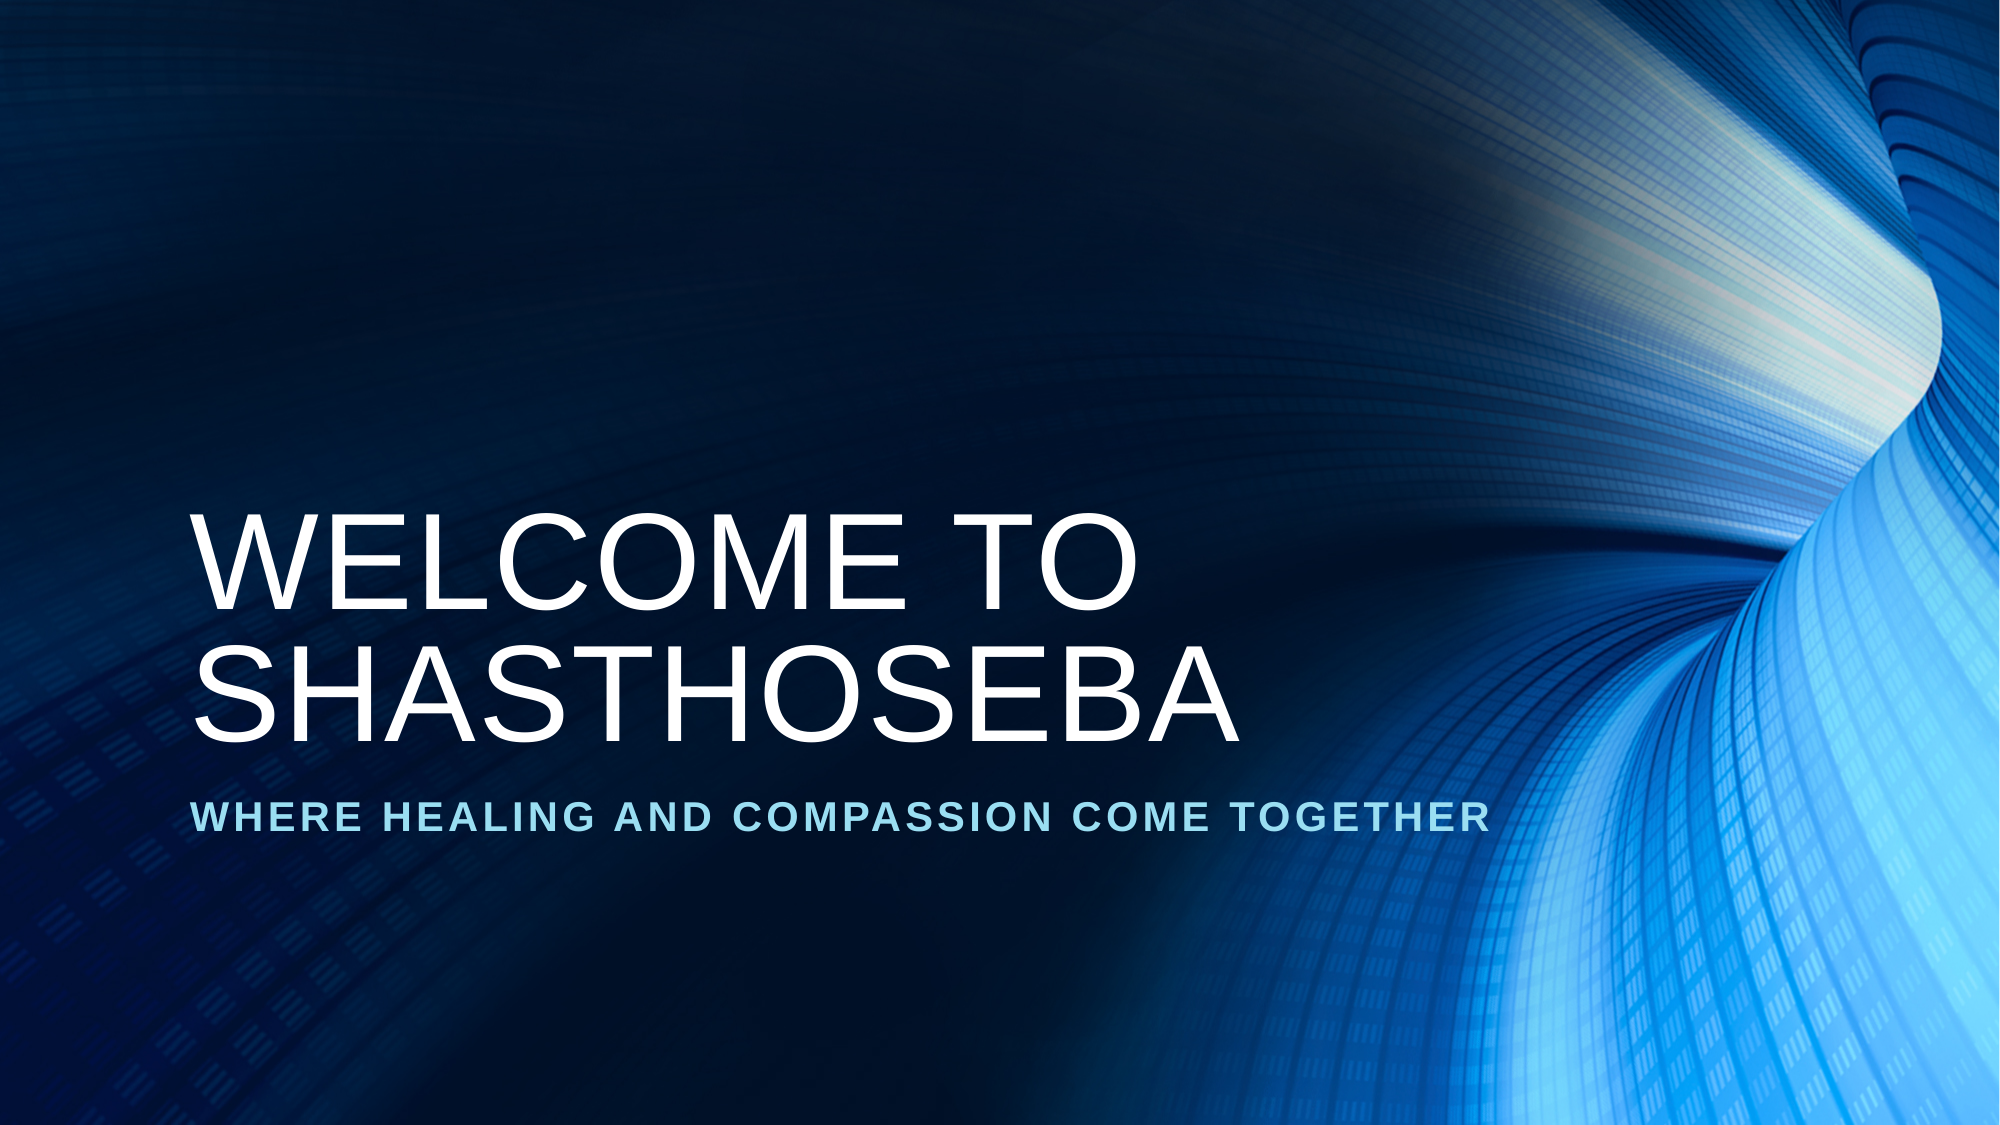

# WELCOME TO SHASTHOSEBA
Where healing and compassion come together